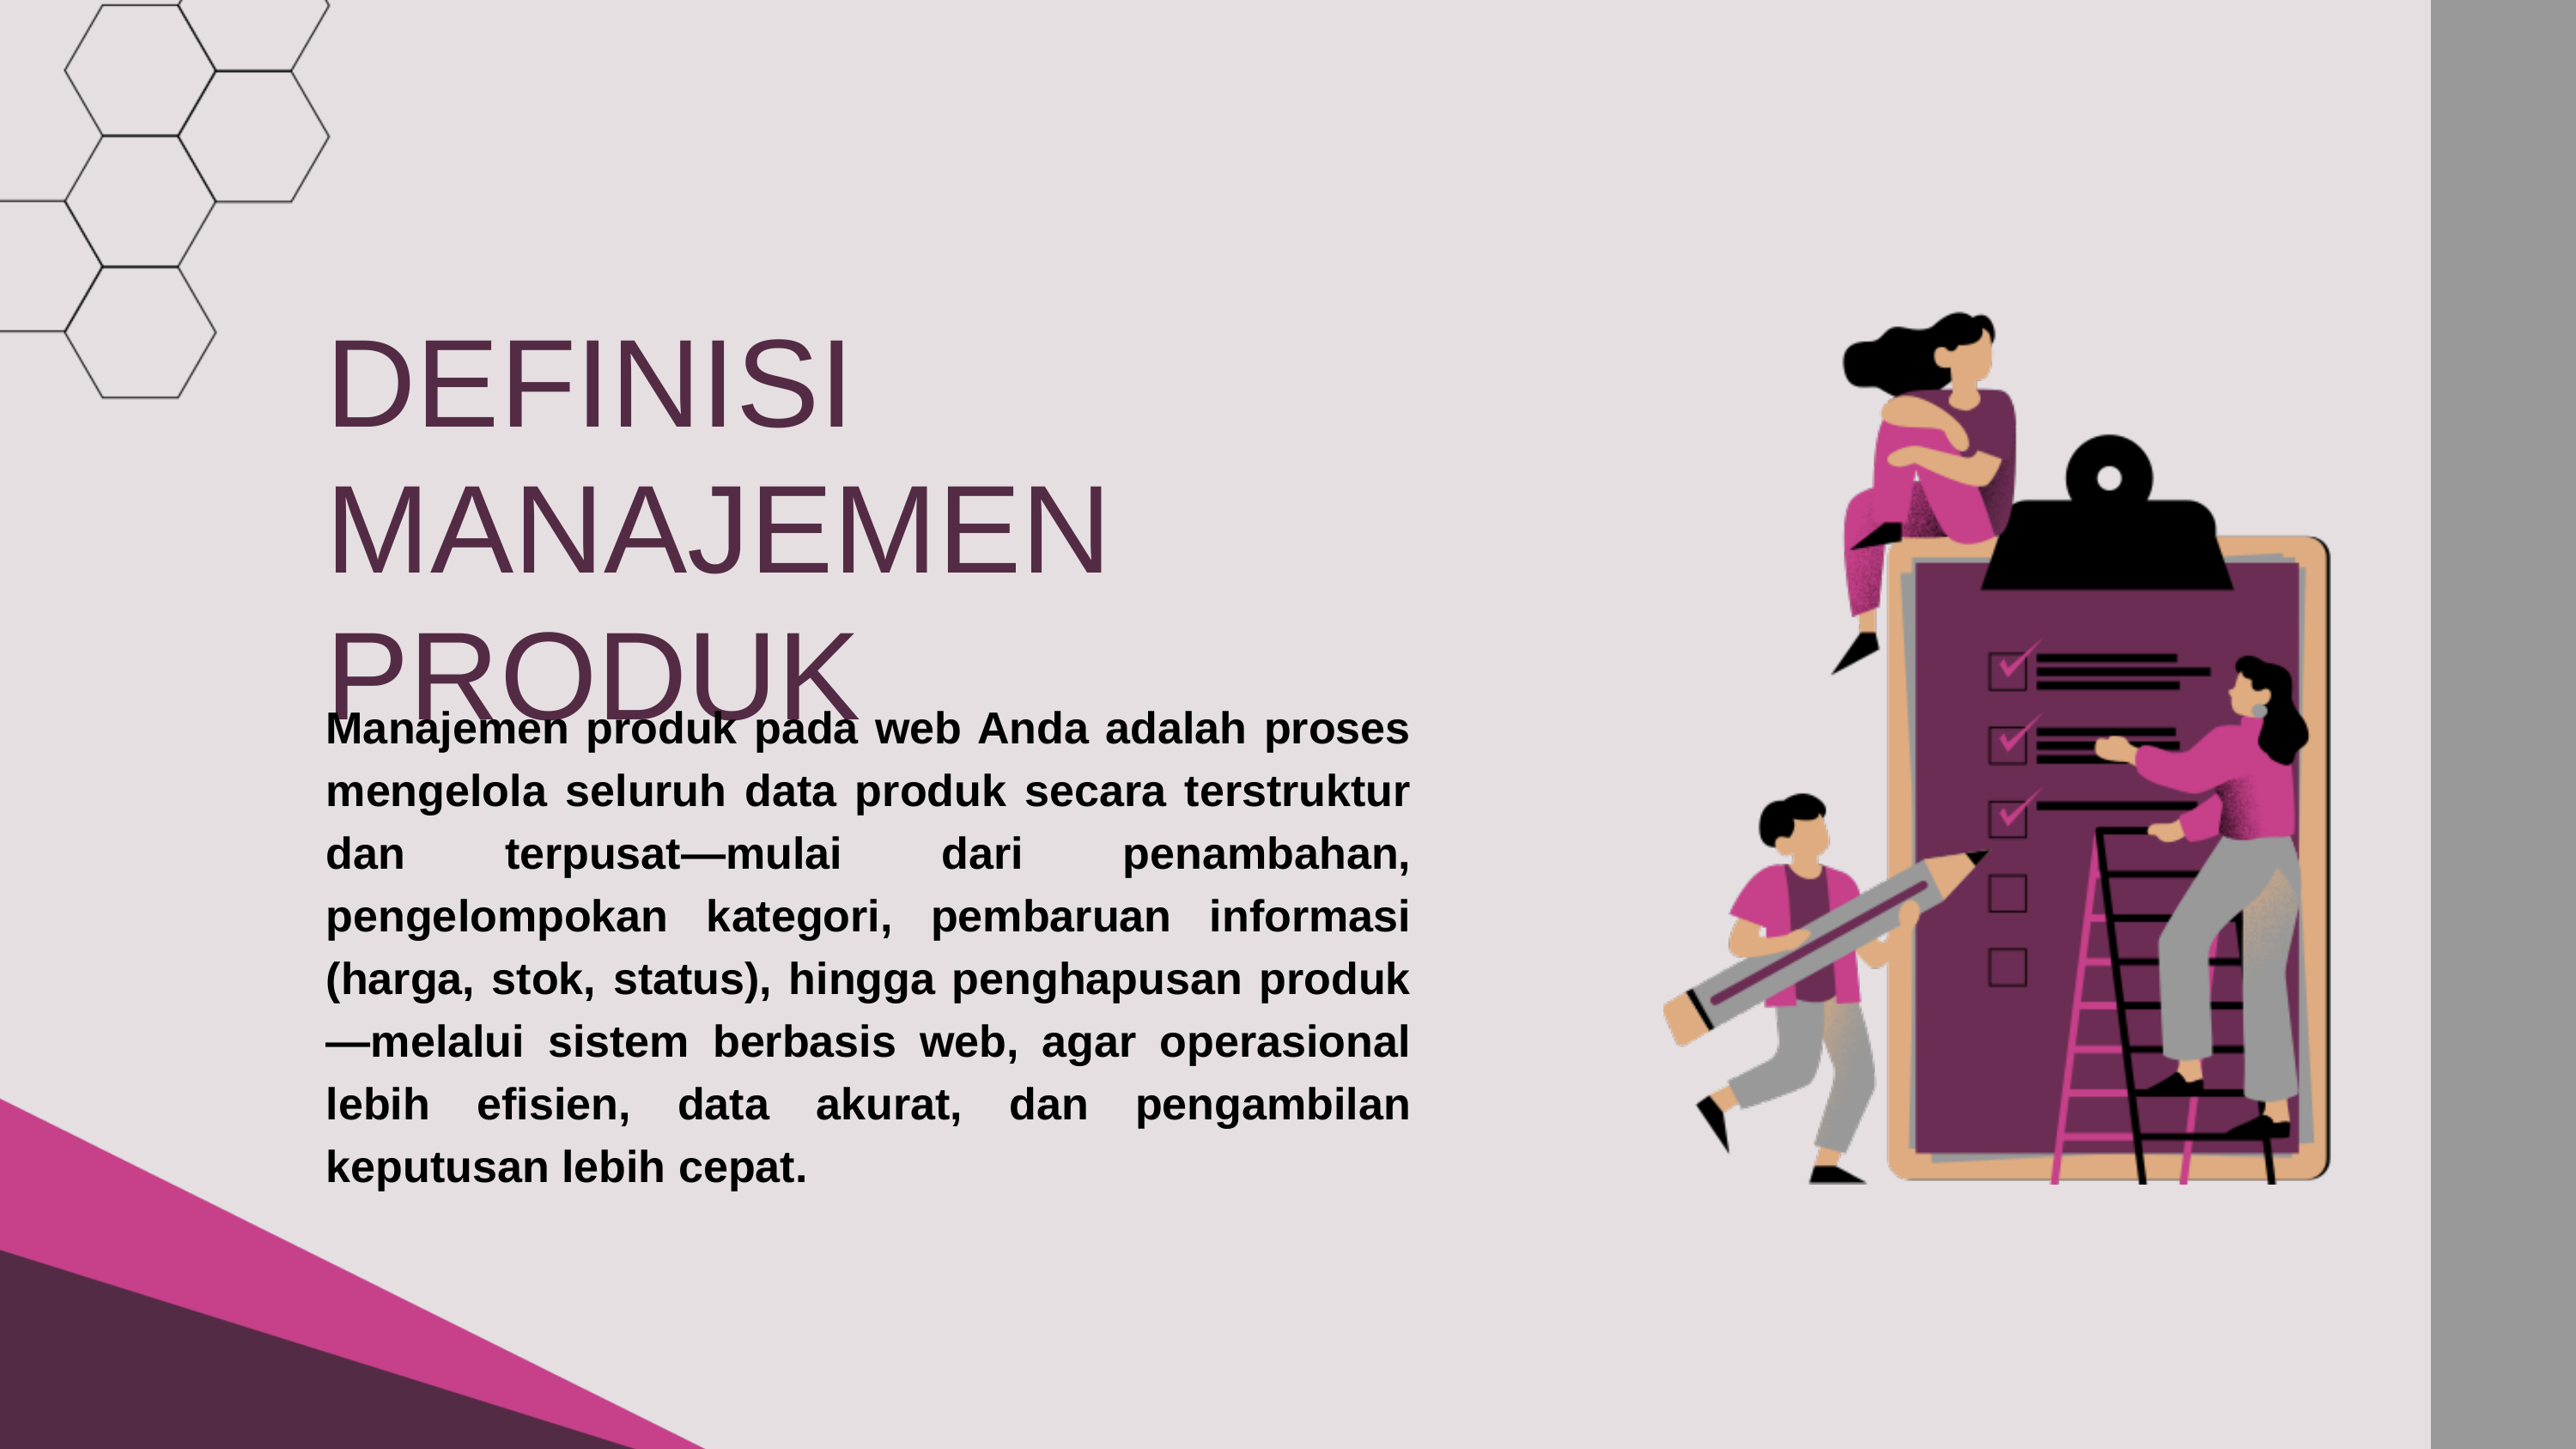

DEFINISI MANAJEMEN PRODUK
Manajemen produk pada web Anda adalah proses mengelola seluruh data produk secara terstruktur dan terpusat—mulai dari penambahan, pengelompokan kategori, pembaruan informasi (harga, stok, status), hingga penghapusan produk—melalui sistem berbasis web, agar operasional lebih efisien, data akurat, dan pengambilan keputusan lebih cepat.